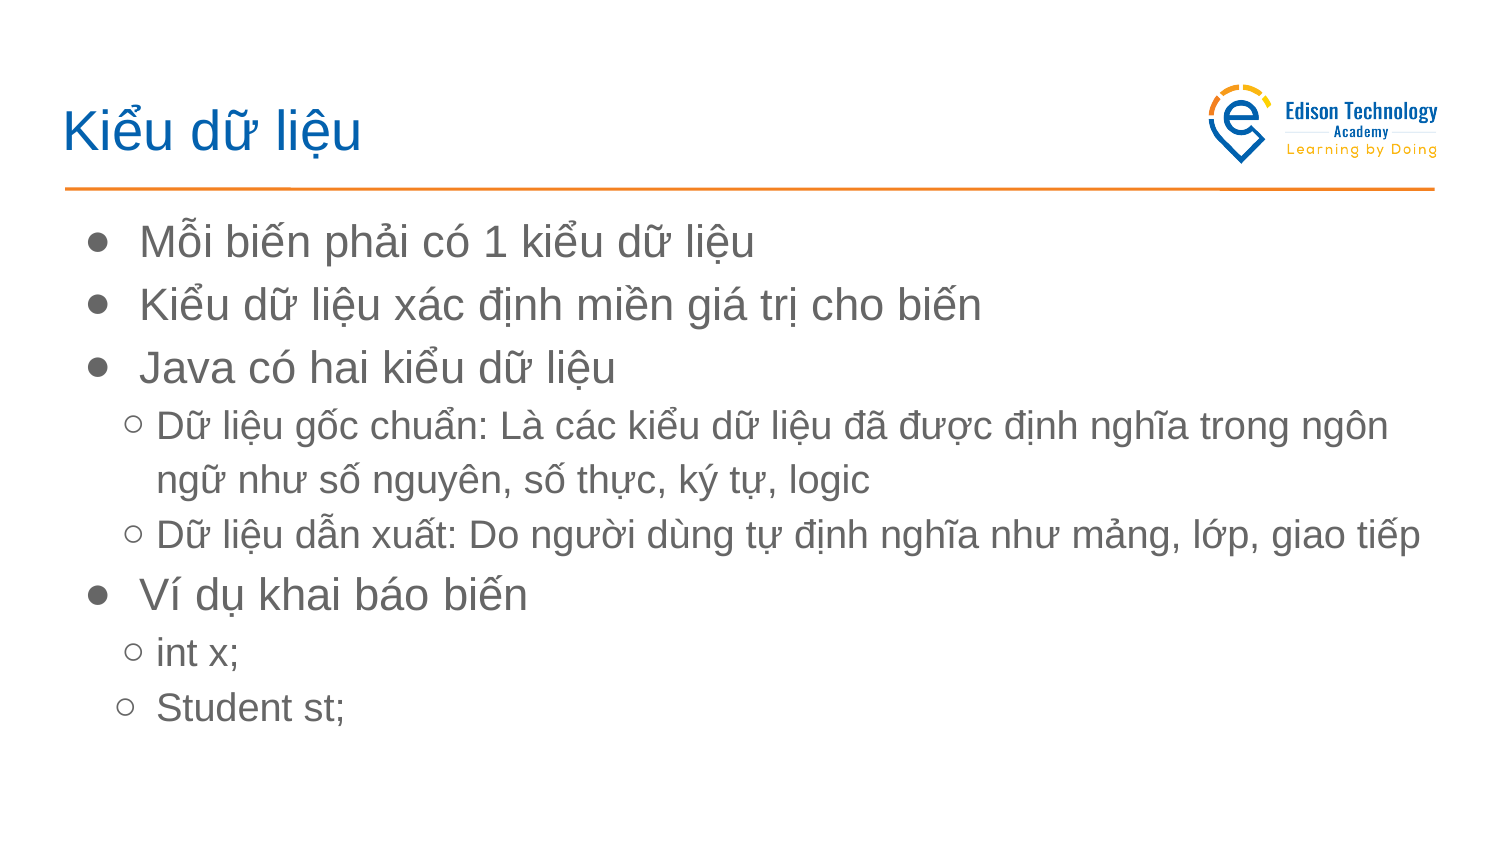

# Kiểu dữ liệu
Mỗi biến phải có 1 kiểu dữ liệu
Kiểu dữ liệu xác định miền giá trị cho biến
Java có hai kiểu dữ liệu
Dữ liệu gốc chuẩn: Là các kiểu dữ liệu đã được định nghĩa trong ngôn ngữ như số nguyên, số thực, ký tự, logic
Dữ liệu dẫn xuất: Do người dùng tự định nghĩa như mảng, lớp, giao tiếp
Ví dụ khai báo biến
int x;
Student st;